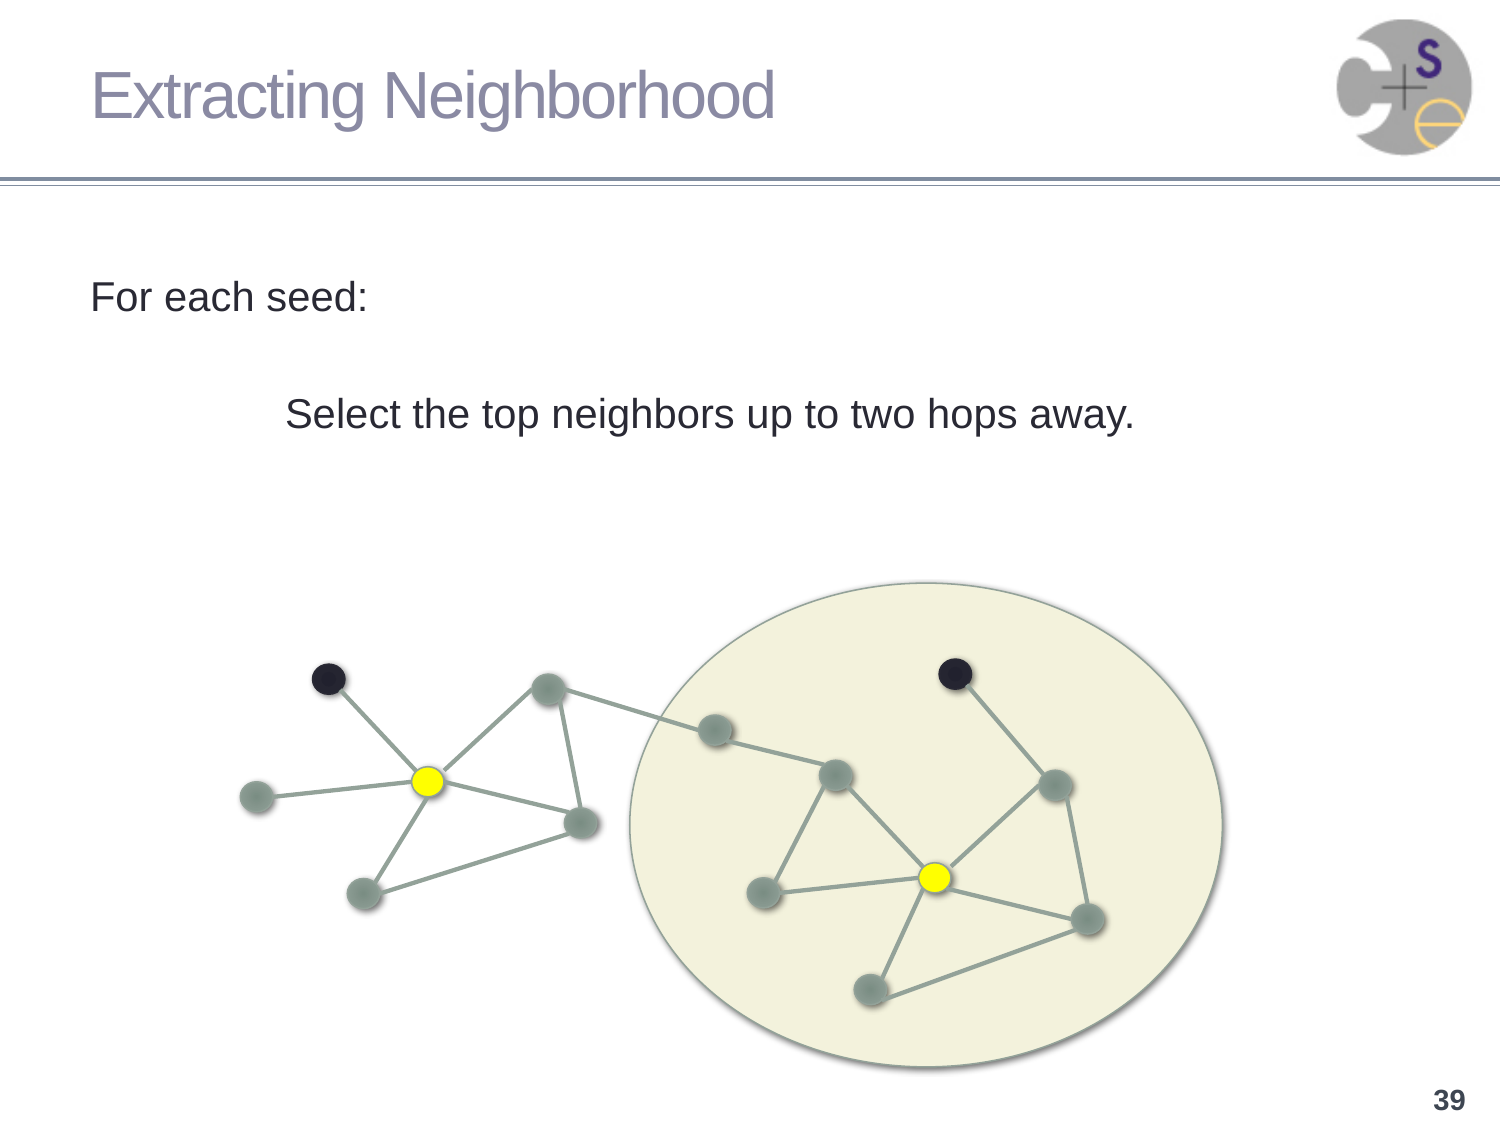

# Extracting Neighborhood
For each seed:

	Select the top neighbors up to two hops away.

39